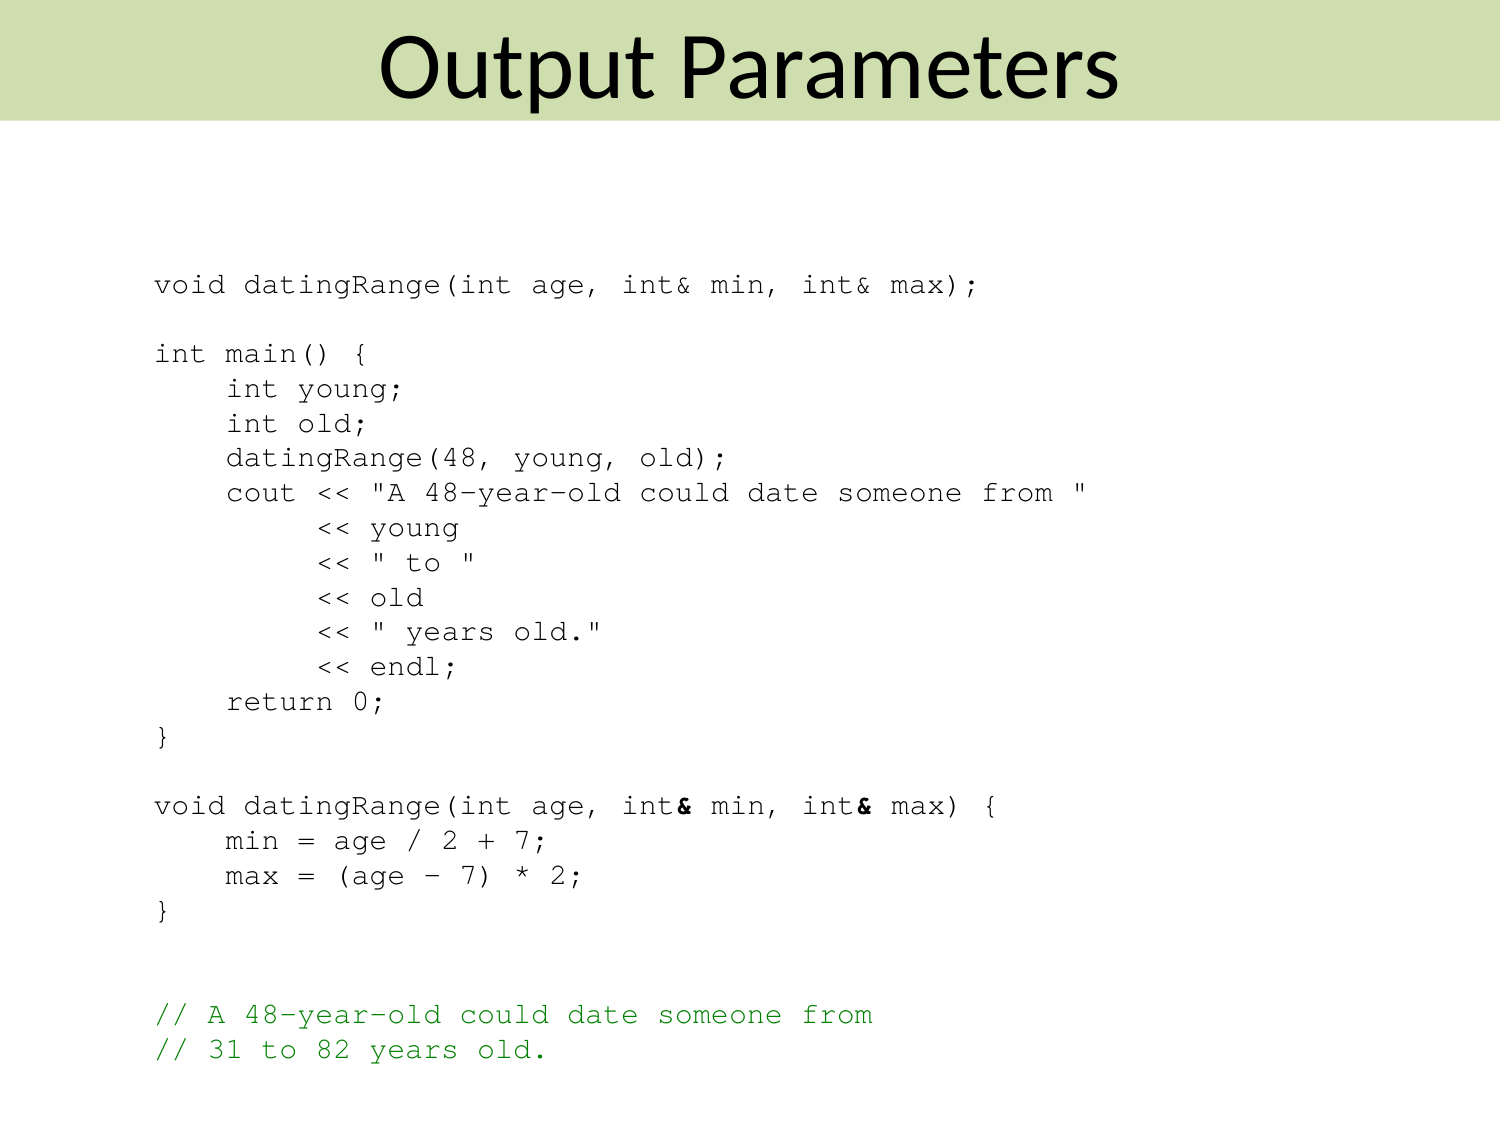

Output Parameters
void datingRange(int age, int& min, int& max);

int main() {
    int young;
    int old;
    datingRange(48, young, old);
    cout << "A 48-year-old could date someone from "
         << young
         << " to "
         << old
         << " years old."
         << endl;
    return 0;
}

void datingRange(int age, int& min, int& max) {
    min = age / 2 + 7;
    max = (age - 7) * 2;
}

// A 48-year-old could date someone from
// 31 to 82 years old.